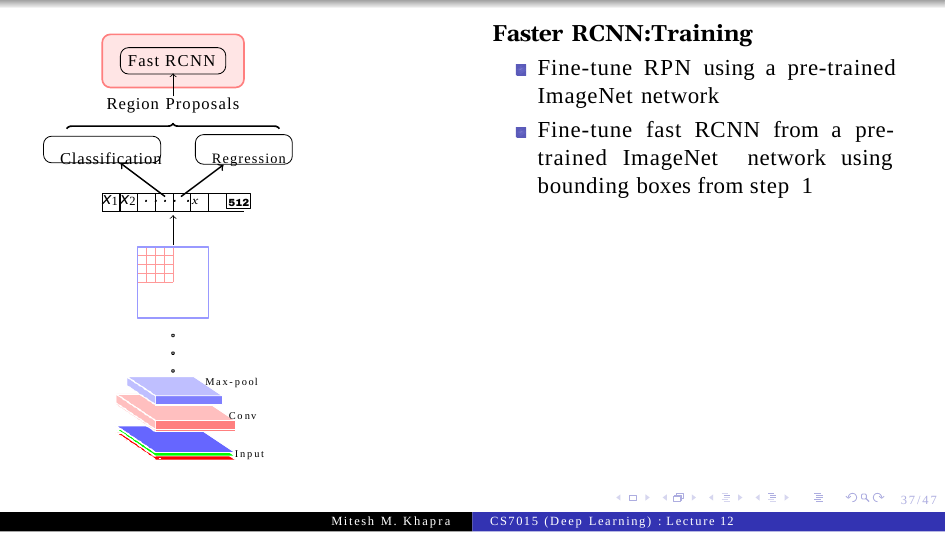

# Faster RCNN:Training

Fast RCNN
Fine-tune RPN using a pre-trained  ImageNet network
Fine-tune fast RCNN from a pre-  trained ImageNet  network using  bounding boxes from step 1

Region Proposals

Classification	Regression

· · · · ·x

x1
x2
512

Max-pool

Conv

 	Input

37/47

Mitesh M. Khapra
CS7015 (Deep Learning) : Lecture 12